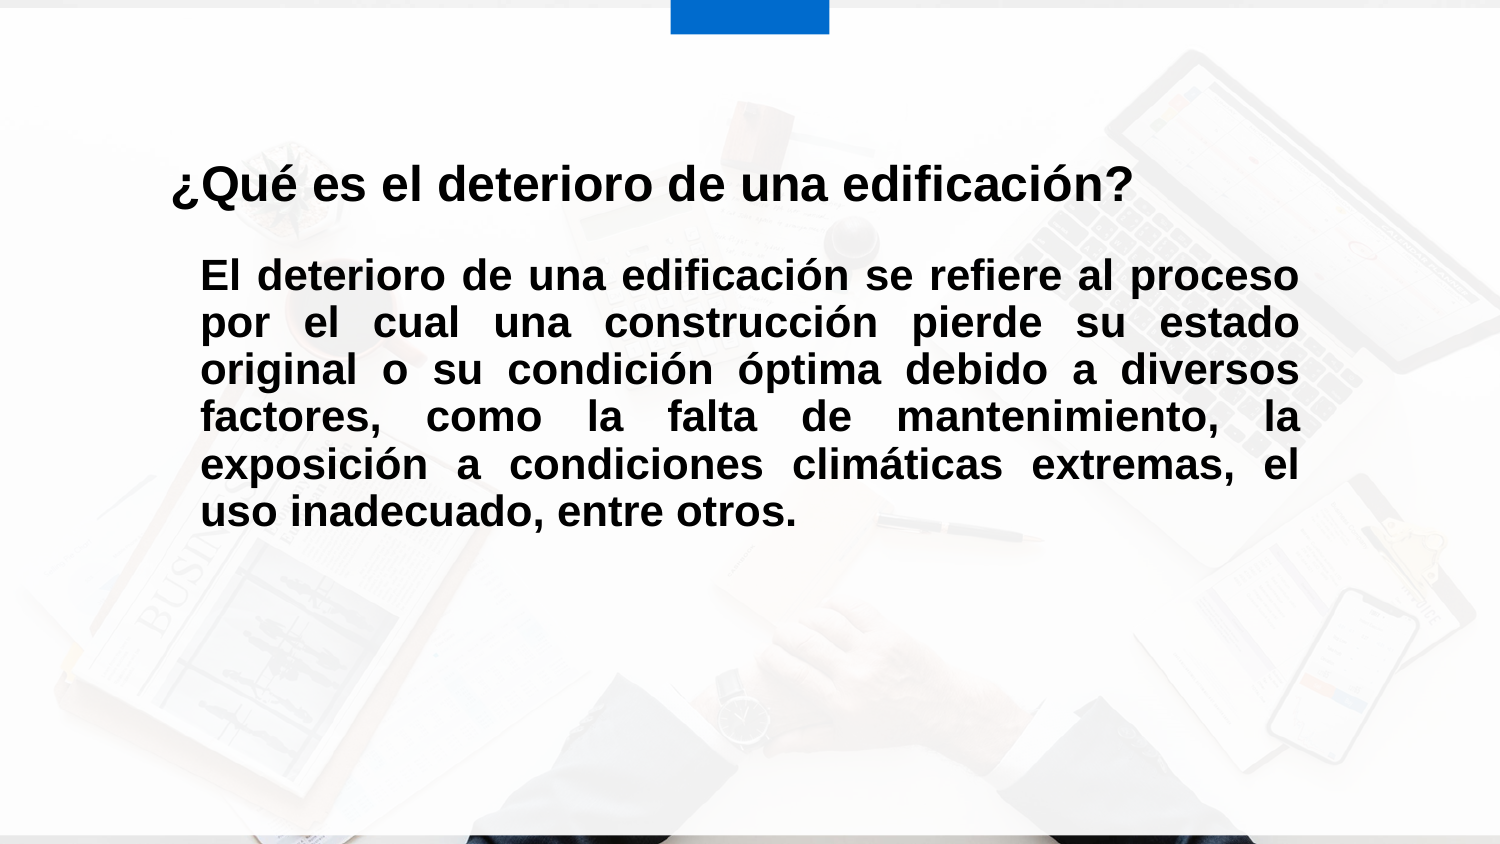

¿Qué es el deterioro de una edificación?
El deterioro de una edificación se refiere al proceso por el cual una construcción pierde su estado original o su condición óptima debido a diversos factores, como la falta de mantenimiento, la exposición a condiciones climáticas extremas, el uso inadecuado, entre otros.